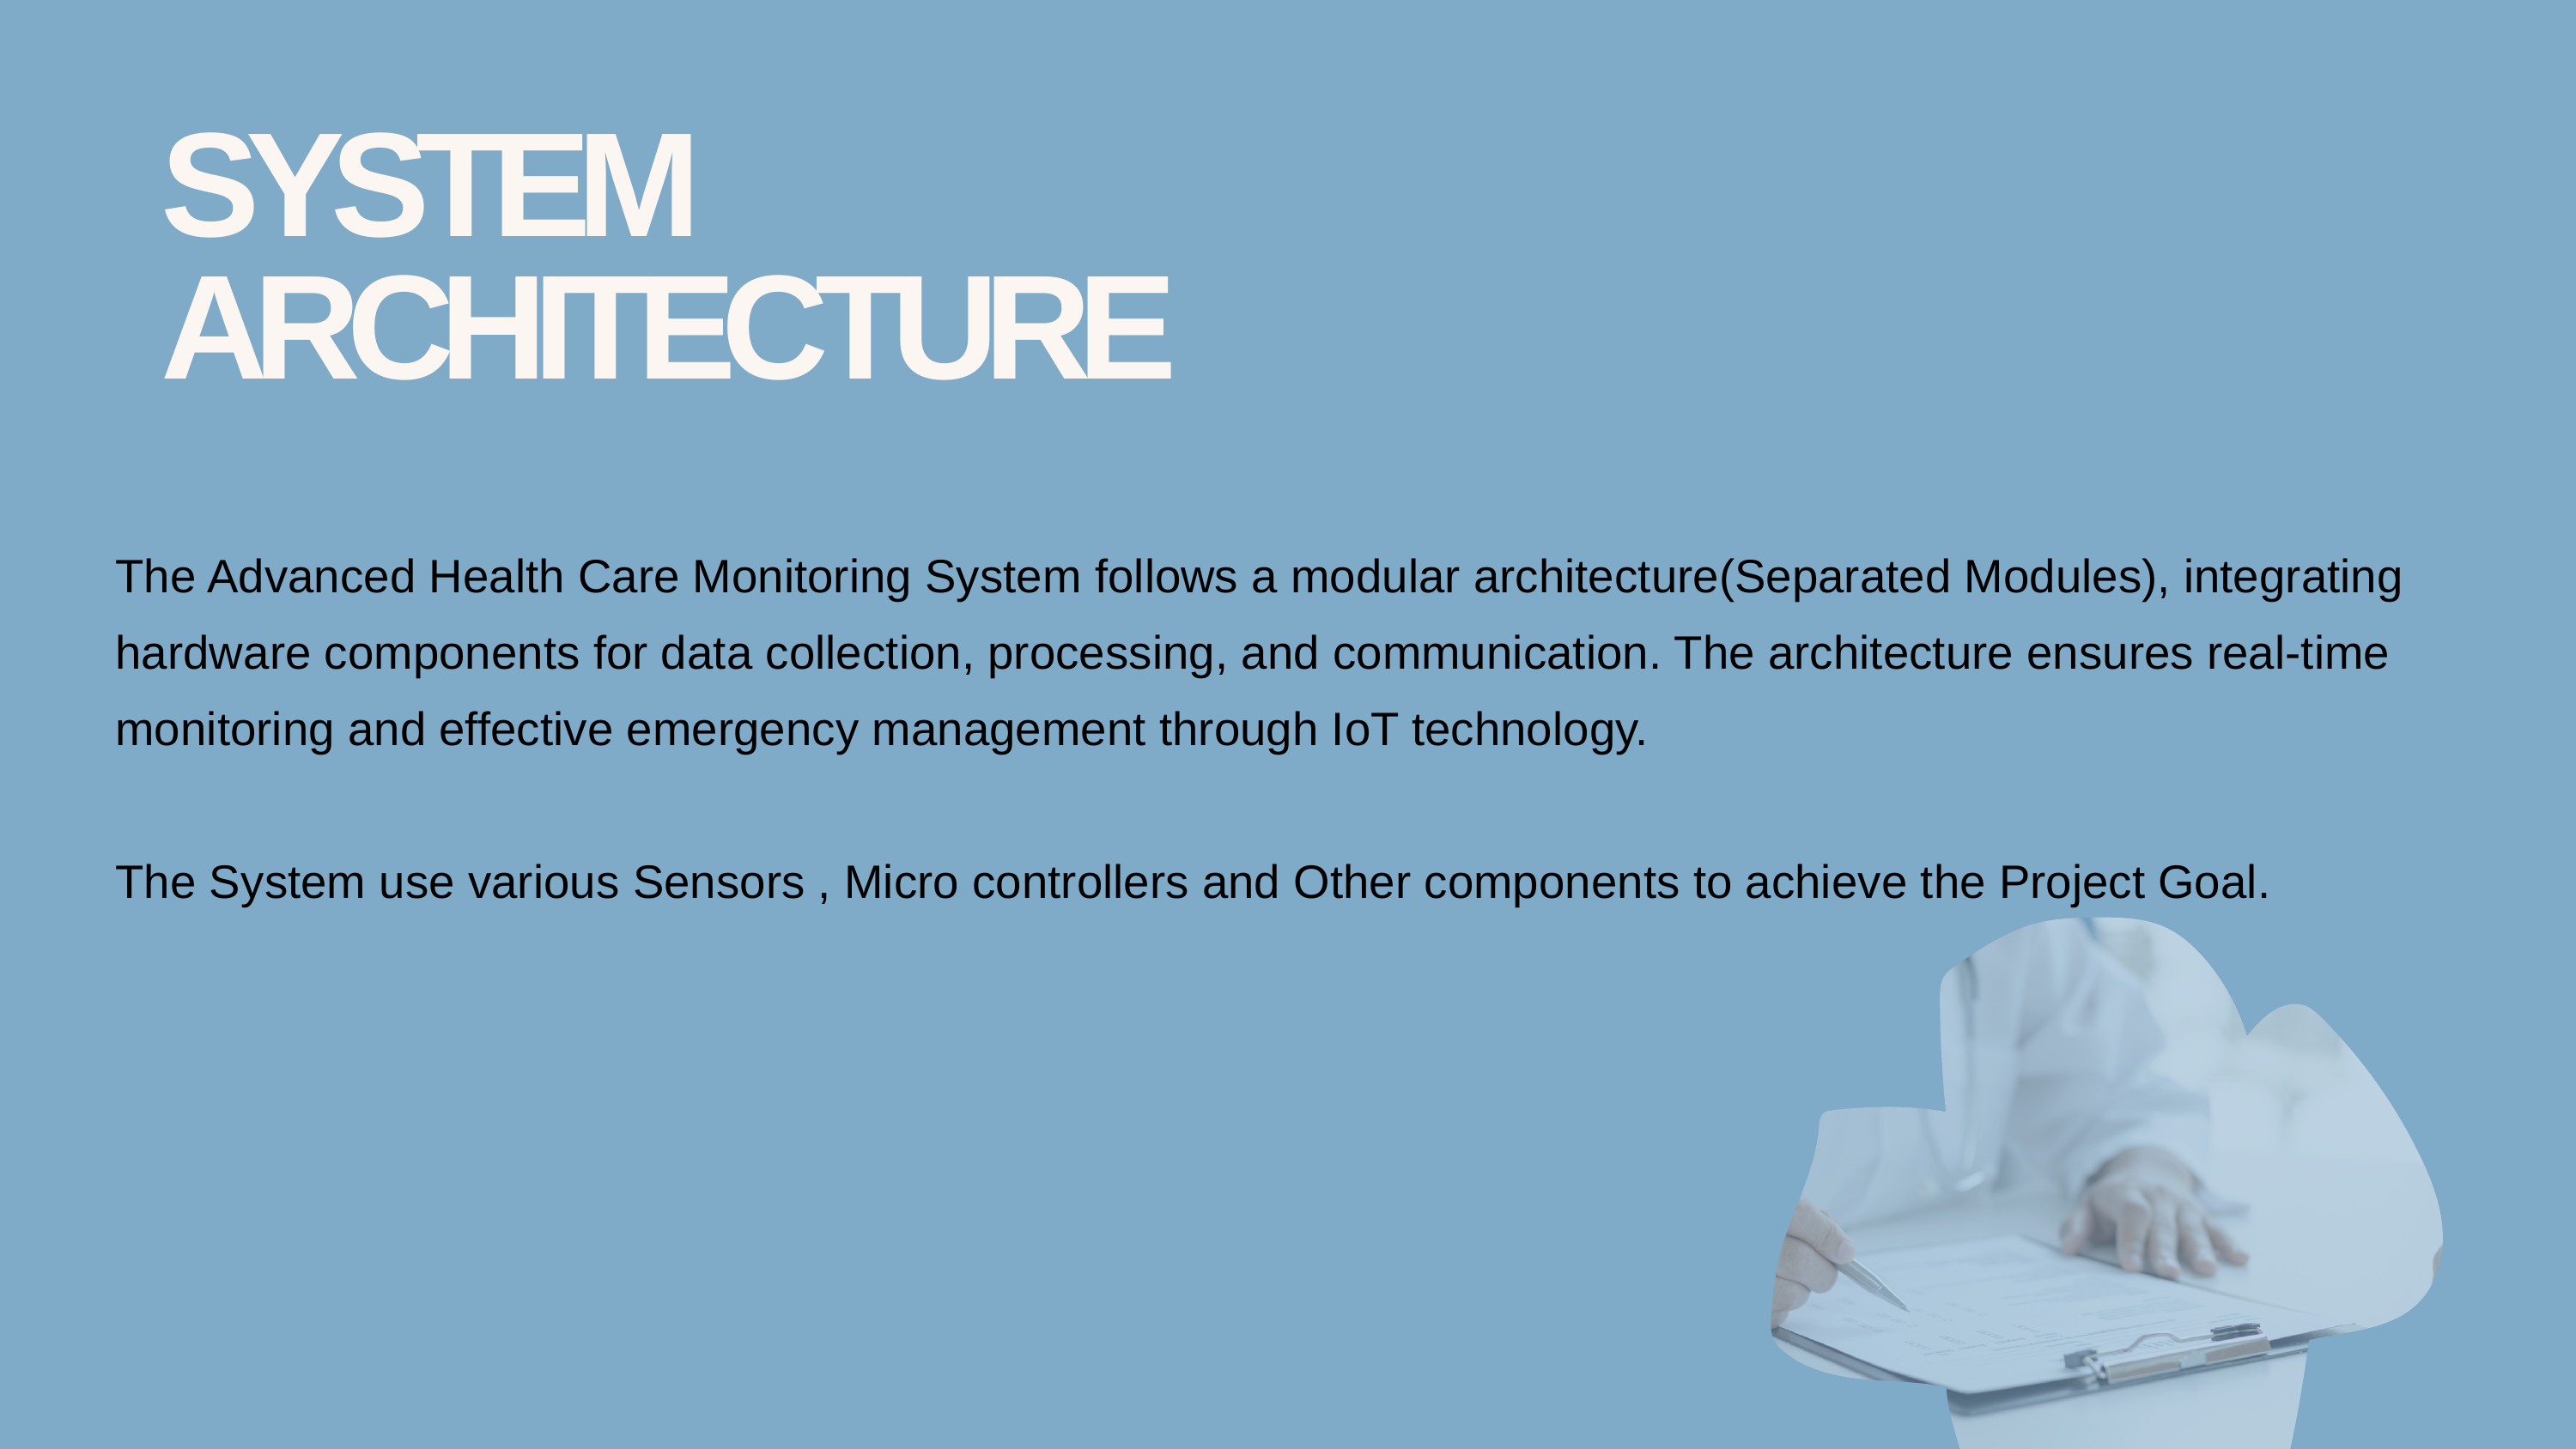

SYSTEM ARCHITECTURE
The Advanced Health Care Monitoring System follows a modular architecture(Separated Modules), integrating hardware components for data collection, processing, and communication. The architecture ensures real-time monitoring and effective emergency management through IoT technology.

The System use various Sensors , Micro controllers and Other components to achieve the Project Goal.